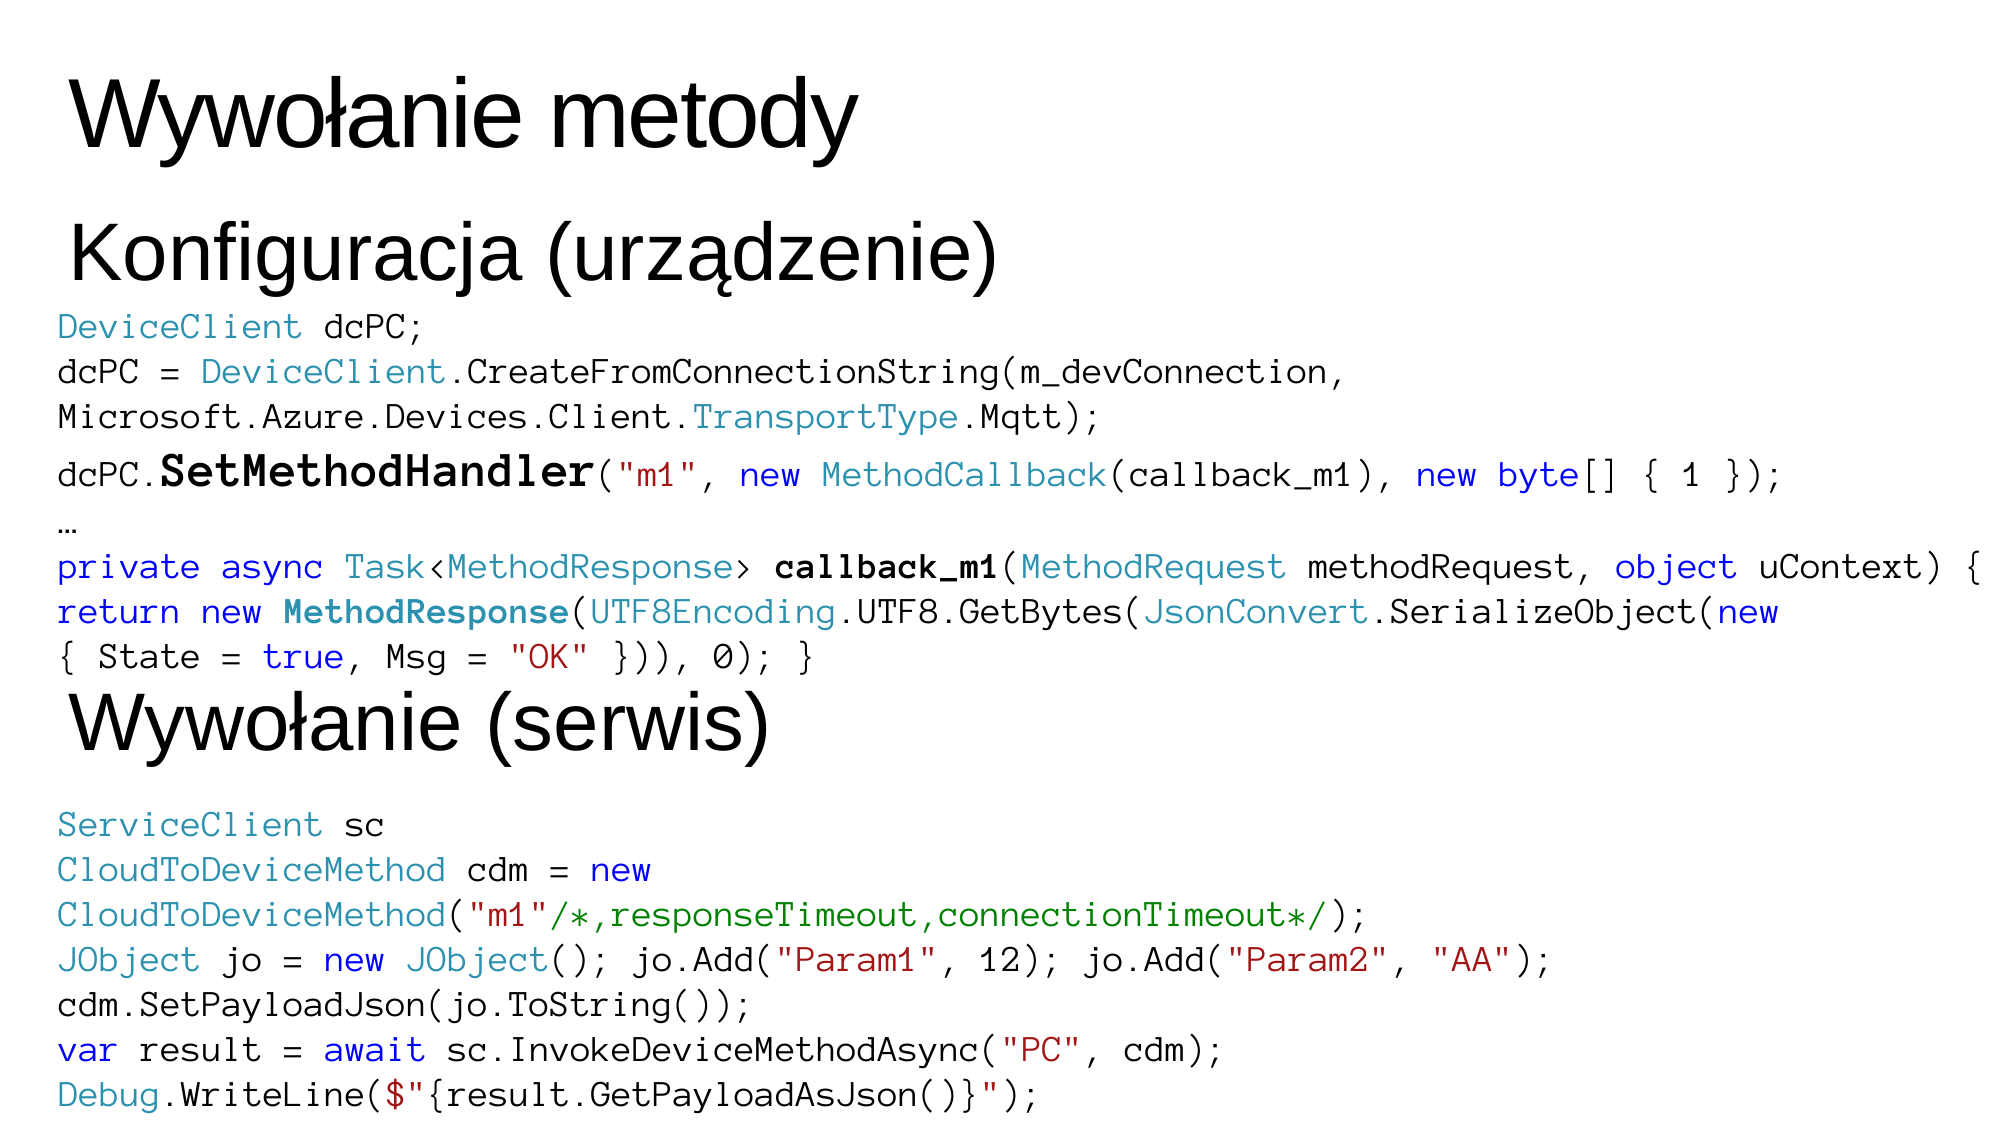

# Wywołanie metody
Konfiguracja (urządzenie)

Wywołanie (serwis)
DeviceClient dcPC;
dcPC = DeviceClient.CreateFromConnectionString(m_devConnection,
Microsoft.Azure.Devices.Client.TransportType.Mqtt);
dcPC.SetMethodHandler("m1", new MethodCallback(callback_m1), new byte[] { 1 });
…
private async Task<MethodResponse> callback_m1(MethodRequest methodRequest, object uContext) {
return new MethodResponse(UTF8Encoding.UTF8.GetBytes(JsonConvert.SerializeObject(new
{ State = true, Msg = "OK" })), 0); }
ServiceClient sc
CloudToDeviceMethod cdm = new CloudToDeviceMethod("m1"/*,responseTimeout,connectionTimeout*/);
JObject jo = new JObject(); jo.Add("Param1", 12); jo.Add("Param2", "AA");
cdm.SetPayloadJson(jo.ToString());
var result = await sc.InvokeDeviceMethodAsync("PC", cdm);
Debug.WriteLine($"{result.GetPayloadAsJson()}");